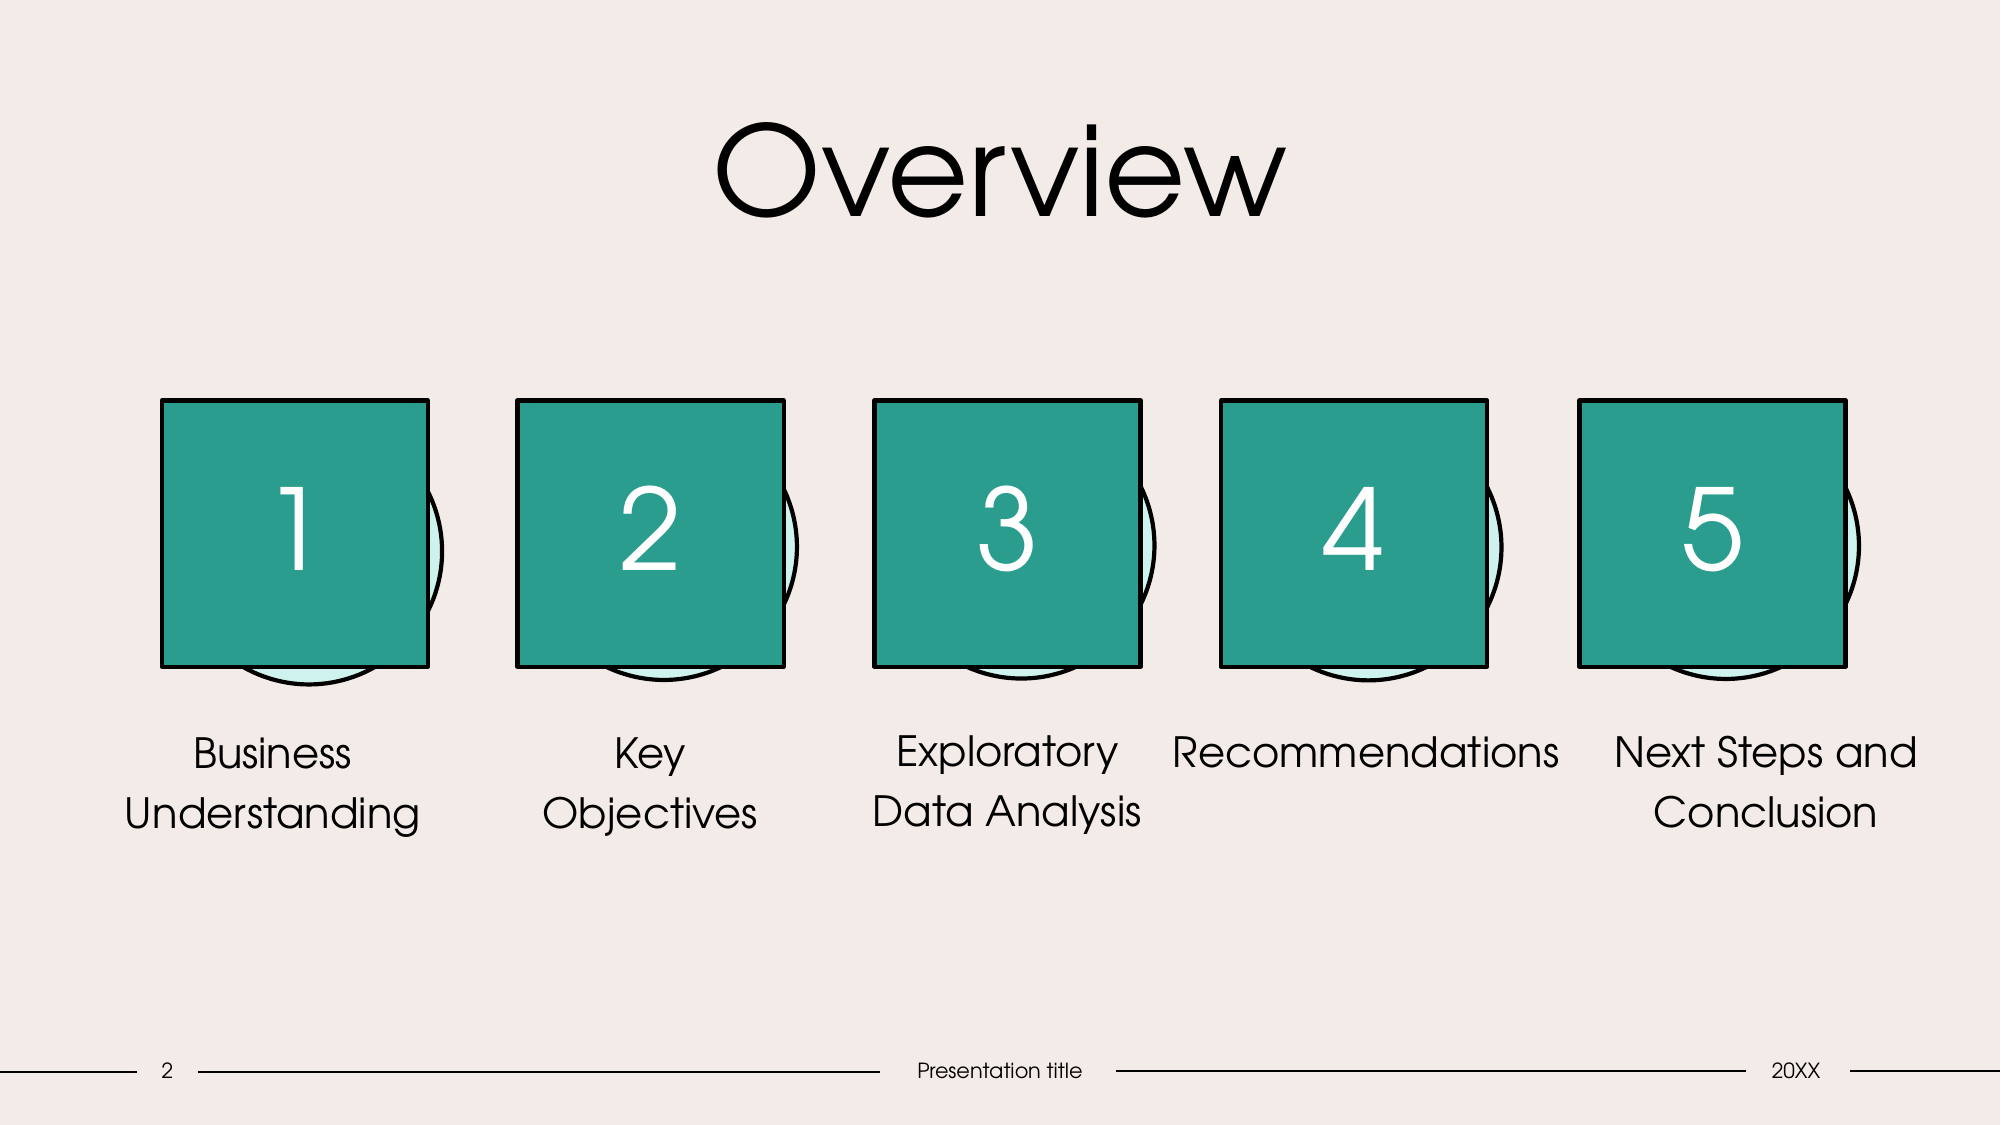

# Overview
1
2
3
4
5
Exploratory Data Analysis

Recommendations

Next Steps and Conclusion

Business Understanding

Key Objectives

2
Presentation title
20XX